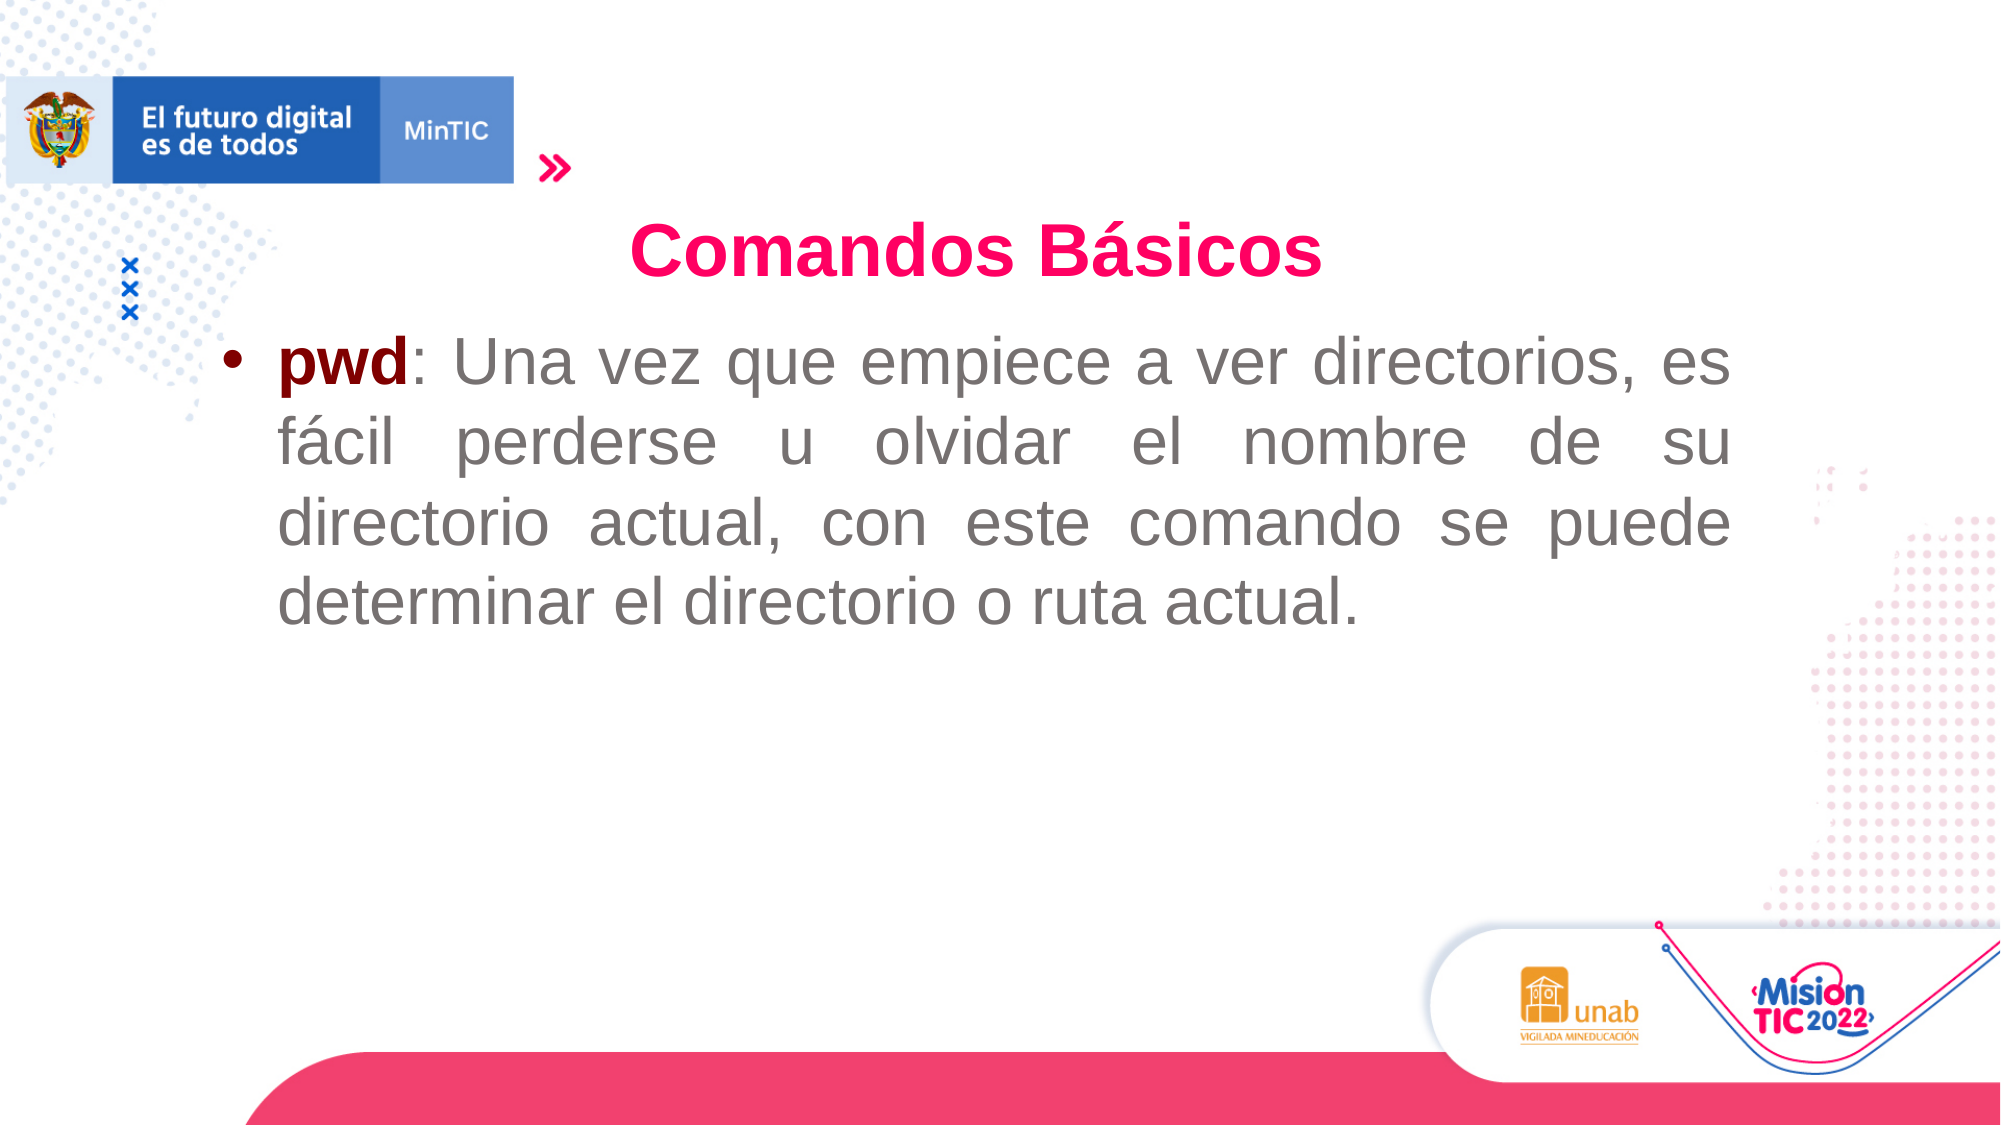

Comandos Básicos
pwd: Una vez que empiece a ver directorios, es fácil perderse u olvidar el nombre de su directorio actual, con este comando se puede determinar el directorio o ruta actual.